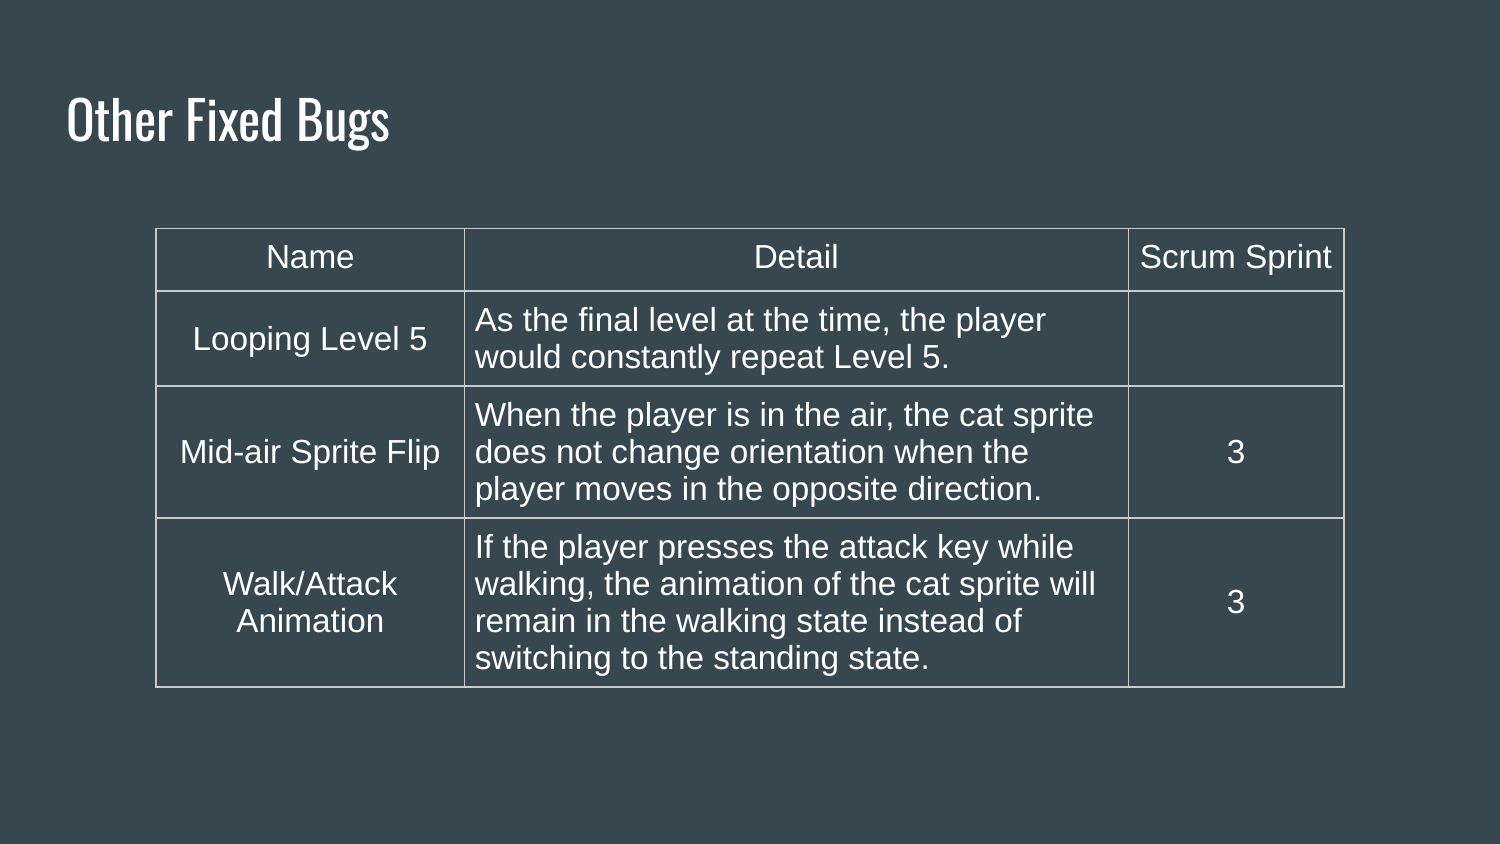

# Other Fixed Bugs
| Name | Detail | Scrum Sprint |
| --- | --- | --- |
| Looping Level 5 | As the final level at the time, the player would constantly repeat Level 5. |  |
| Mid-air Sprite Flip | When the player is in the air, the cat sprite does not change orientation when the player moves in the opposite direction. | 3 |
| Walk/Attack Animation | If the player presses the attack key while walking, the animation of the cat sprite will remain in the walking state instead of switching to the standing state. | 3 |